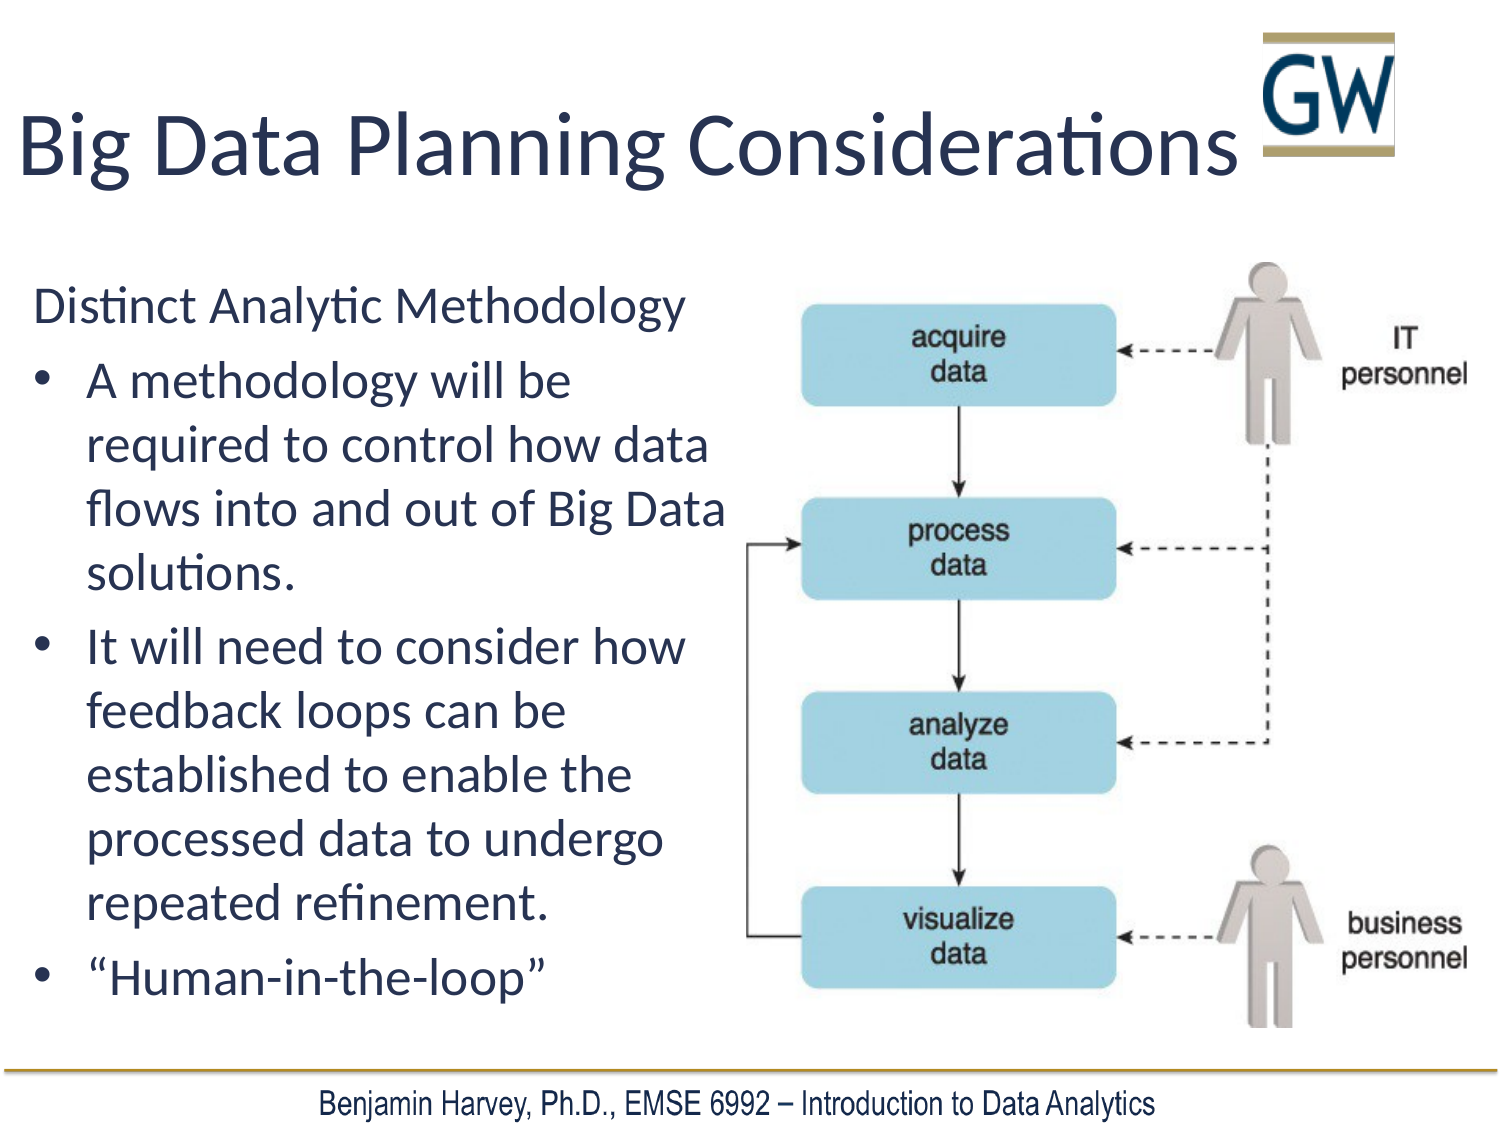

# Big Data Planning Considerations
Distinct Analytic Methodology
A methodology will be required to control how data flows into and out of Big Data solutions.
It will need to consider how feedback loops can be established to enable the processed data to undergo repeated refinement.
“Human-in-the-loop”